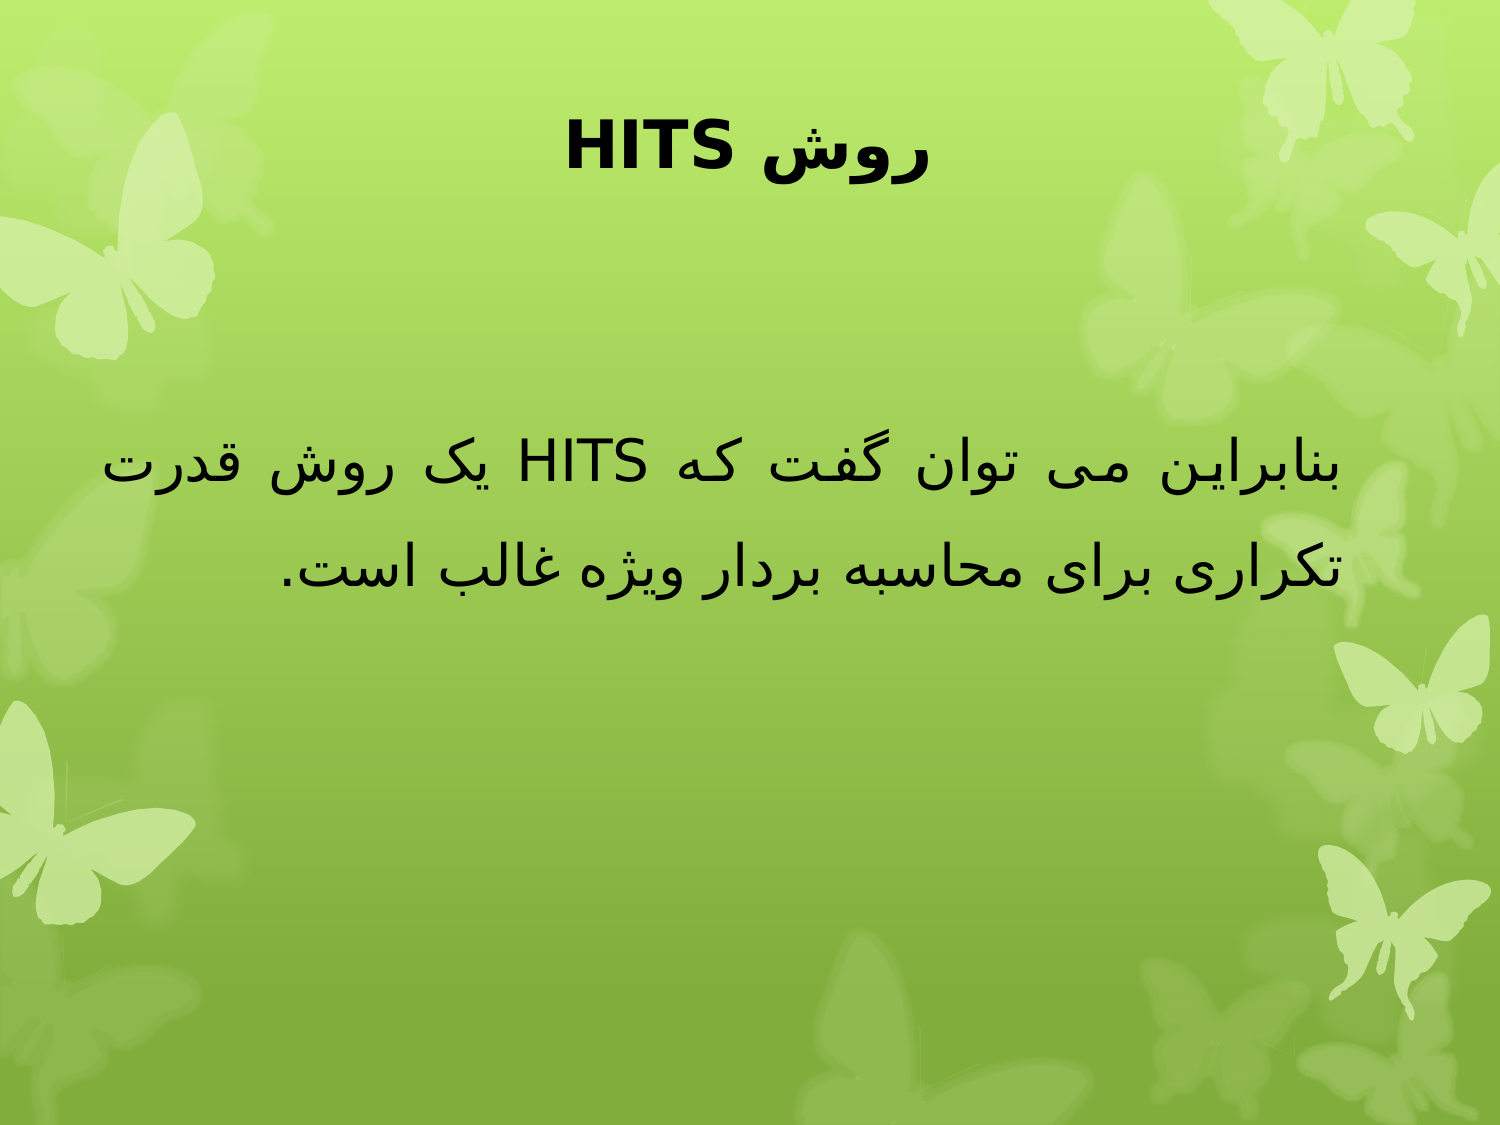

بنابراین می توان گفت که HITS یک روش قدرت تکراری برای محاسبه بردار ویژه غالب است.
# روش HITS